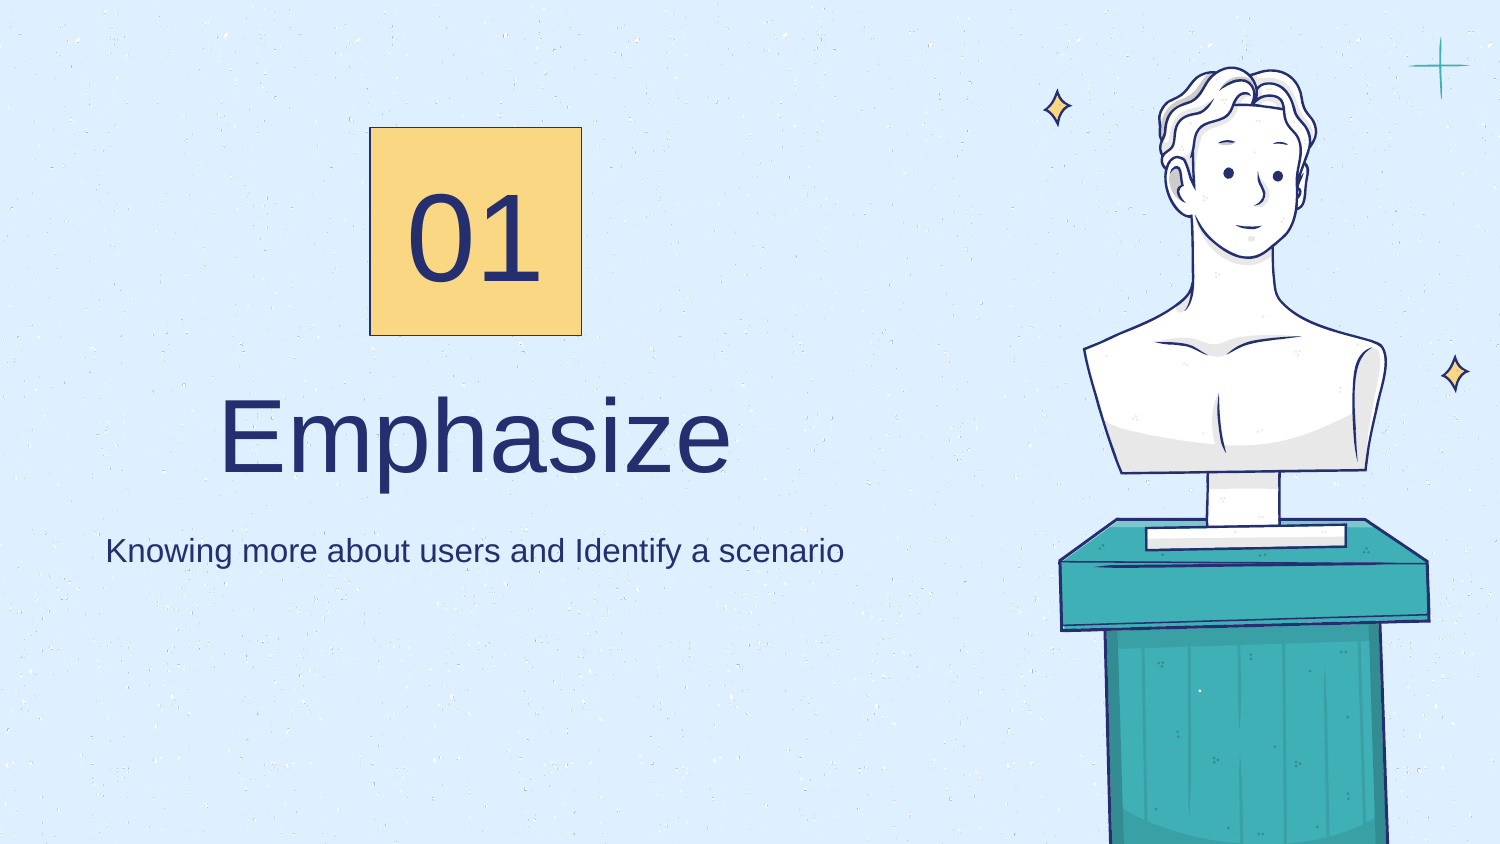

01
# Emphasize
Knowing more about users and Identify a scenario